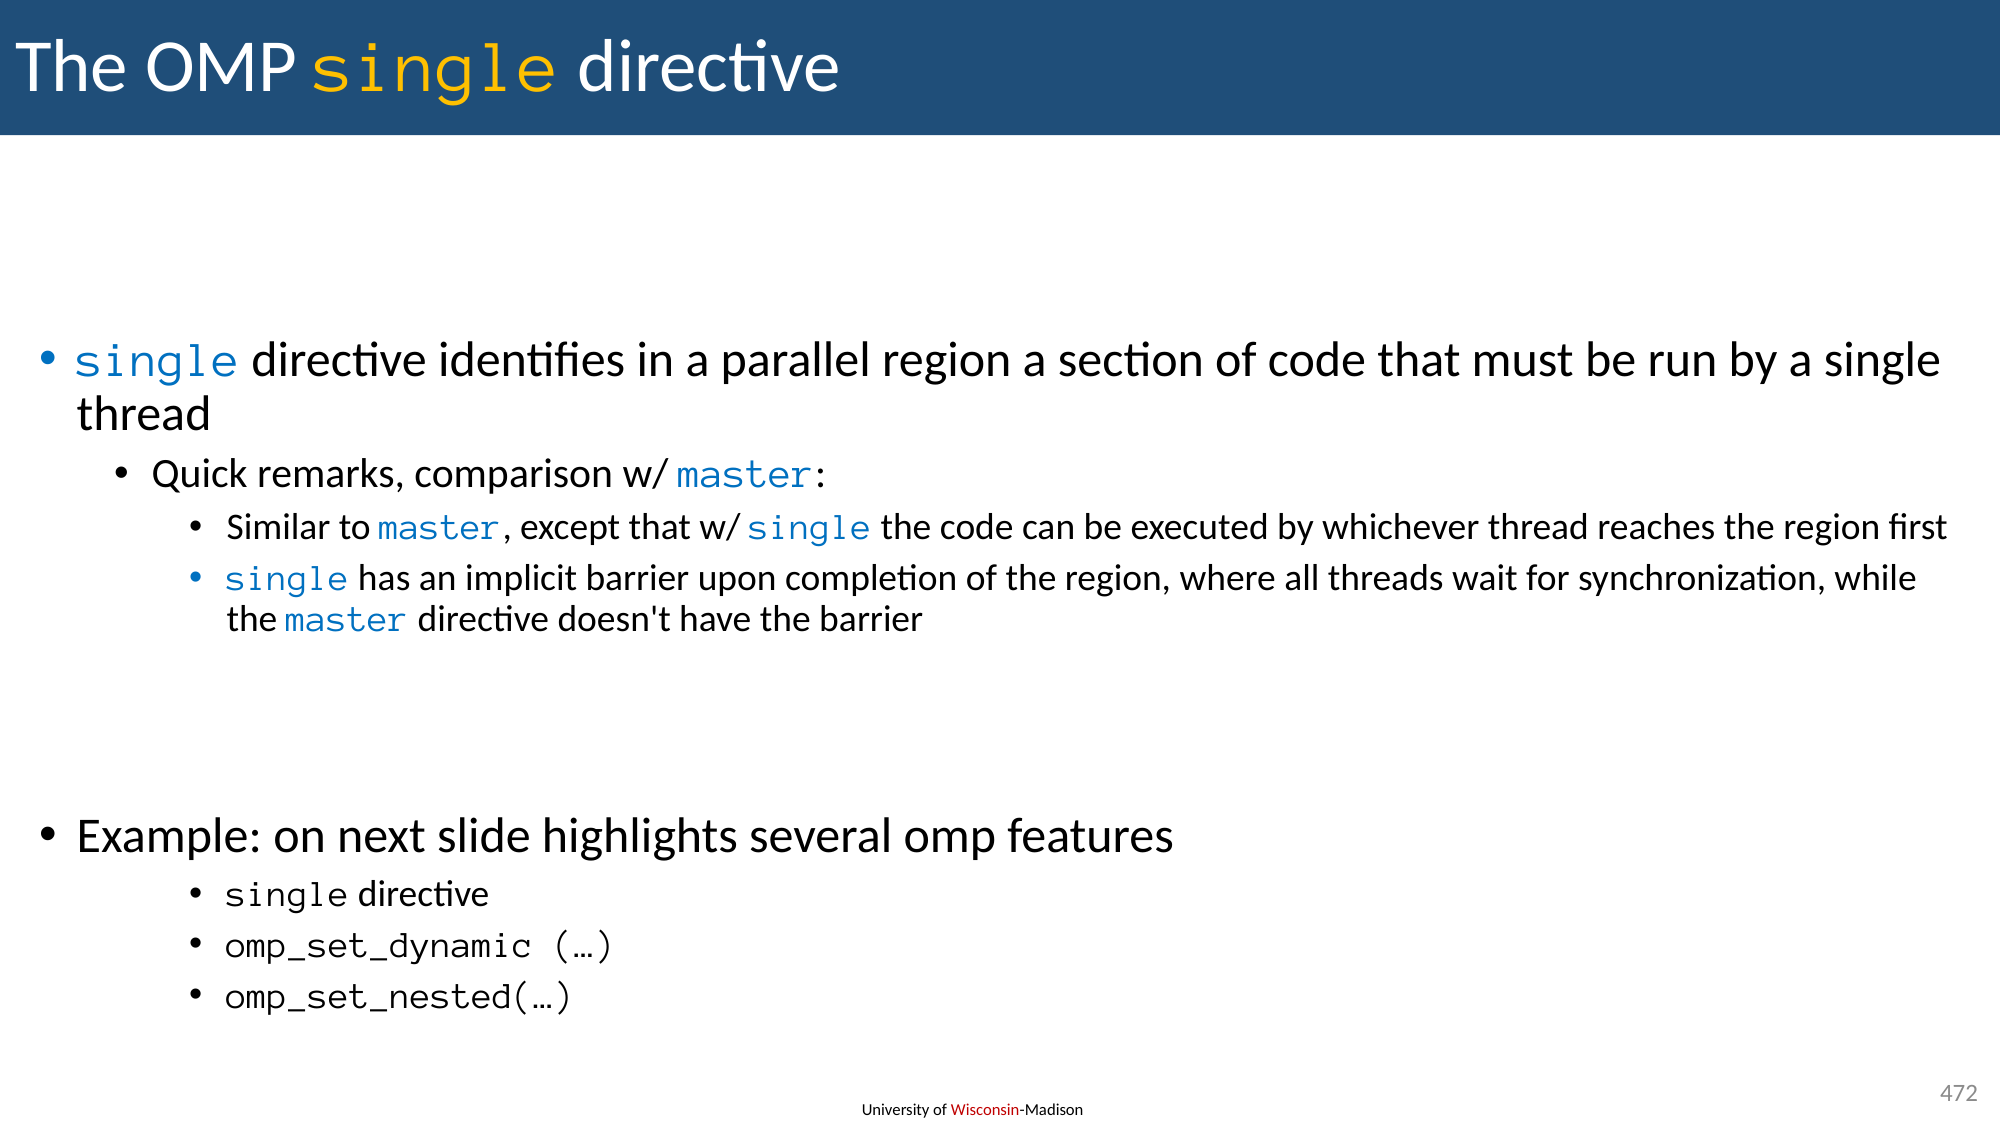

# The OMP single directive

single directive identifies in a parallel region a section of code that must be run by a single thread
Quick remarks, comparison w/ master:
Similar to master, except that w/ single the code can be executed by whichever thread reaches the region first
single has an implicit barrier upon completion of the region, where all threads wait for synchronization, while the master directive doesn't have the barrier

Example: on next slide highlights several omp features
single directive
omp_set_dynamic (…)
omp_set_nested(…)
472